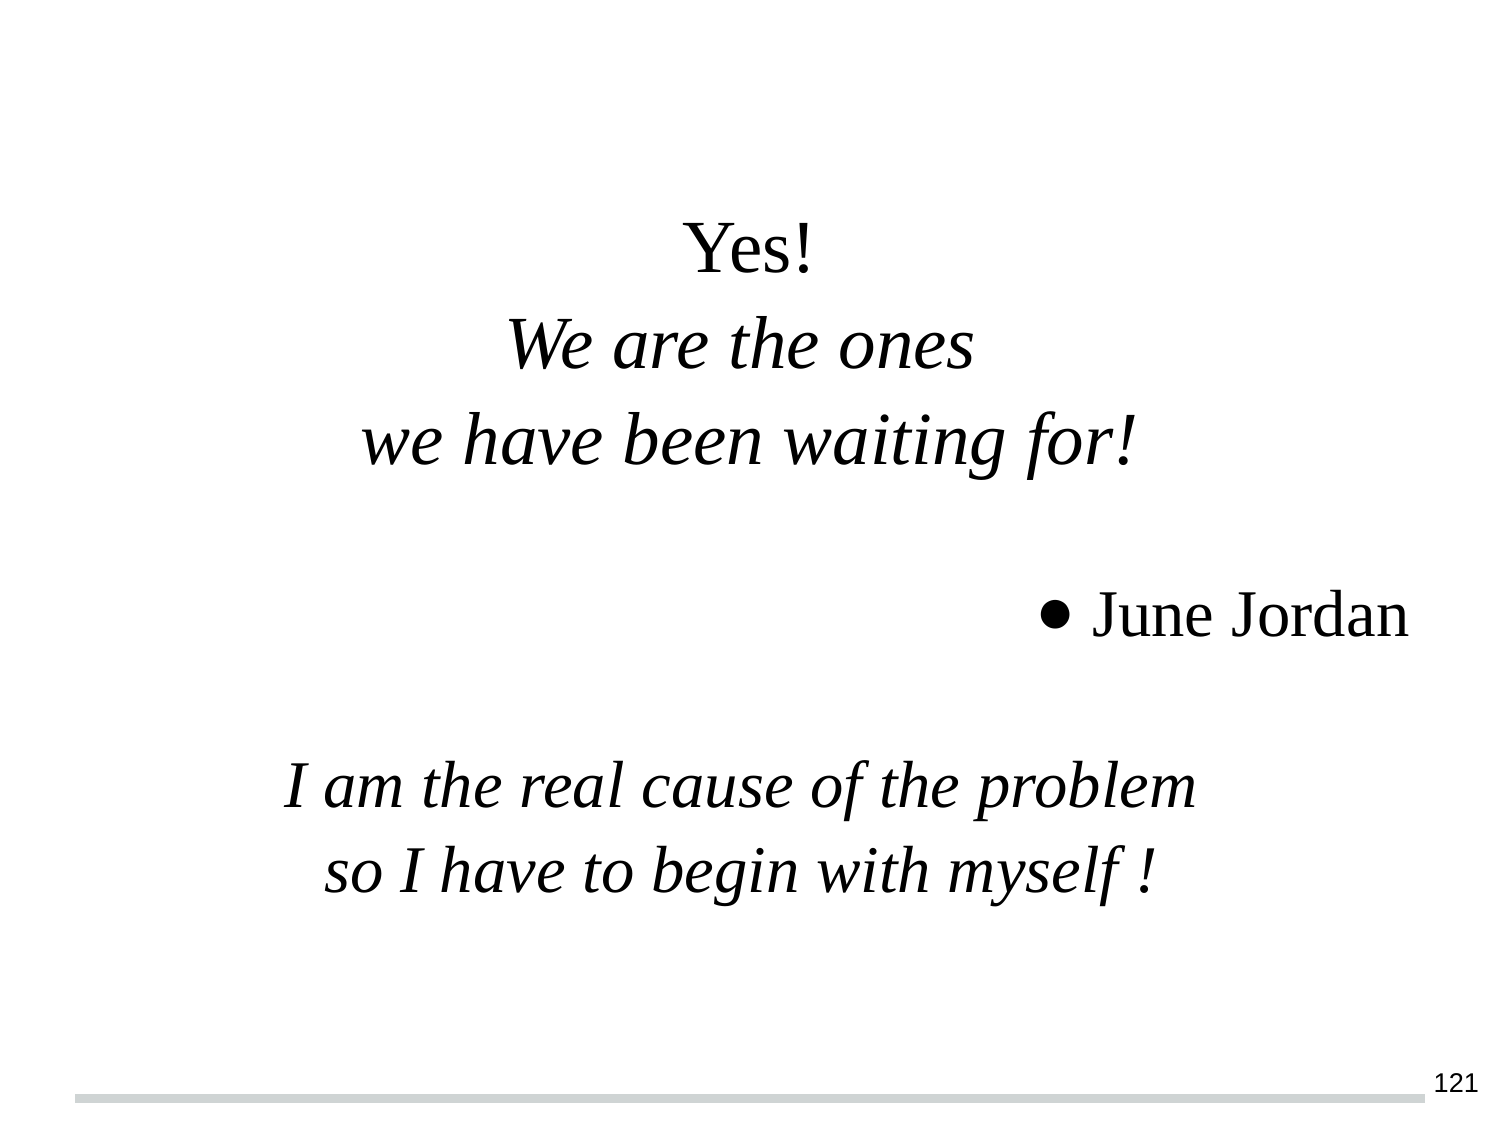

#
Yes!
We are the ones
we have been waiting for!

June Jordan

I am the real cause of the problem
so I have to begin with myself !

121